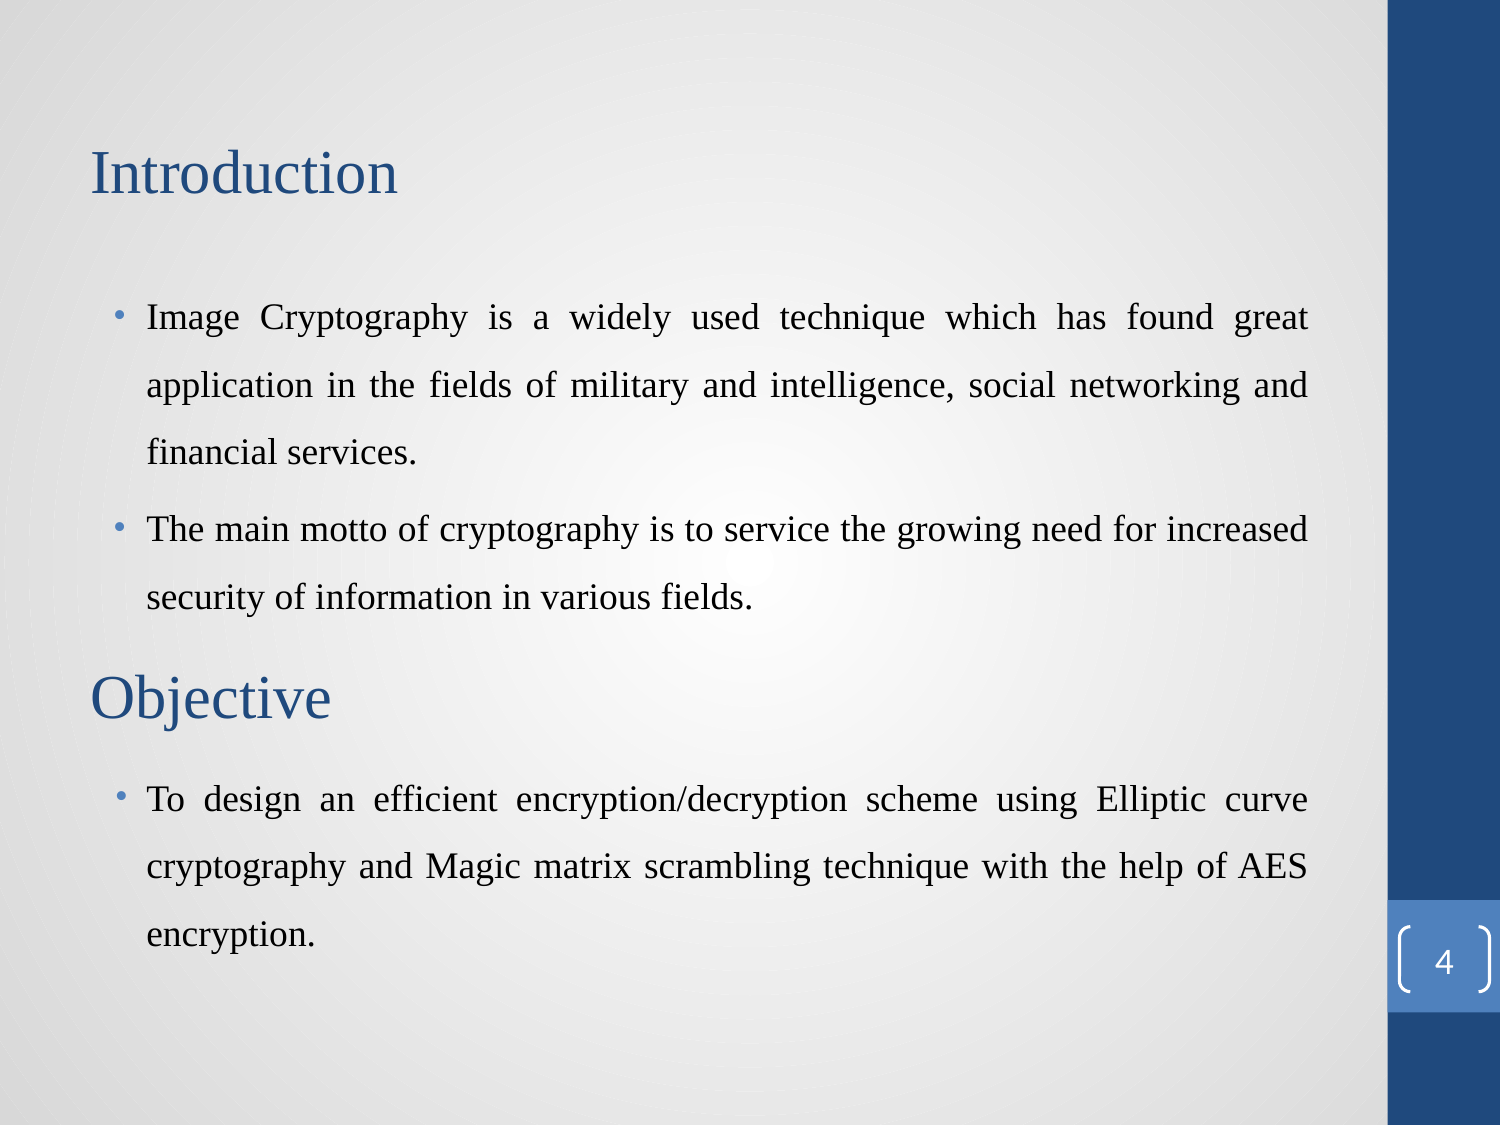

# Introduction
Image Cryptography is a widely used technique which has found great application in the fields of military and intelligence, social networking and financial services.
The main motto of cryptography is to service the growing need for increased security of information in various fields.

Objective
To design an efficient encryption/decryption scheme using Elliptic curve cryptography and Magic matrix scrambling technique with the help of AES encryption.
4